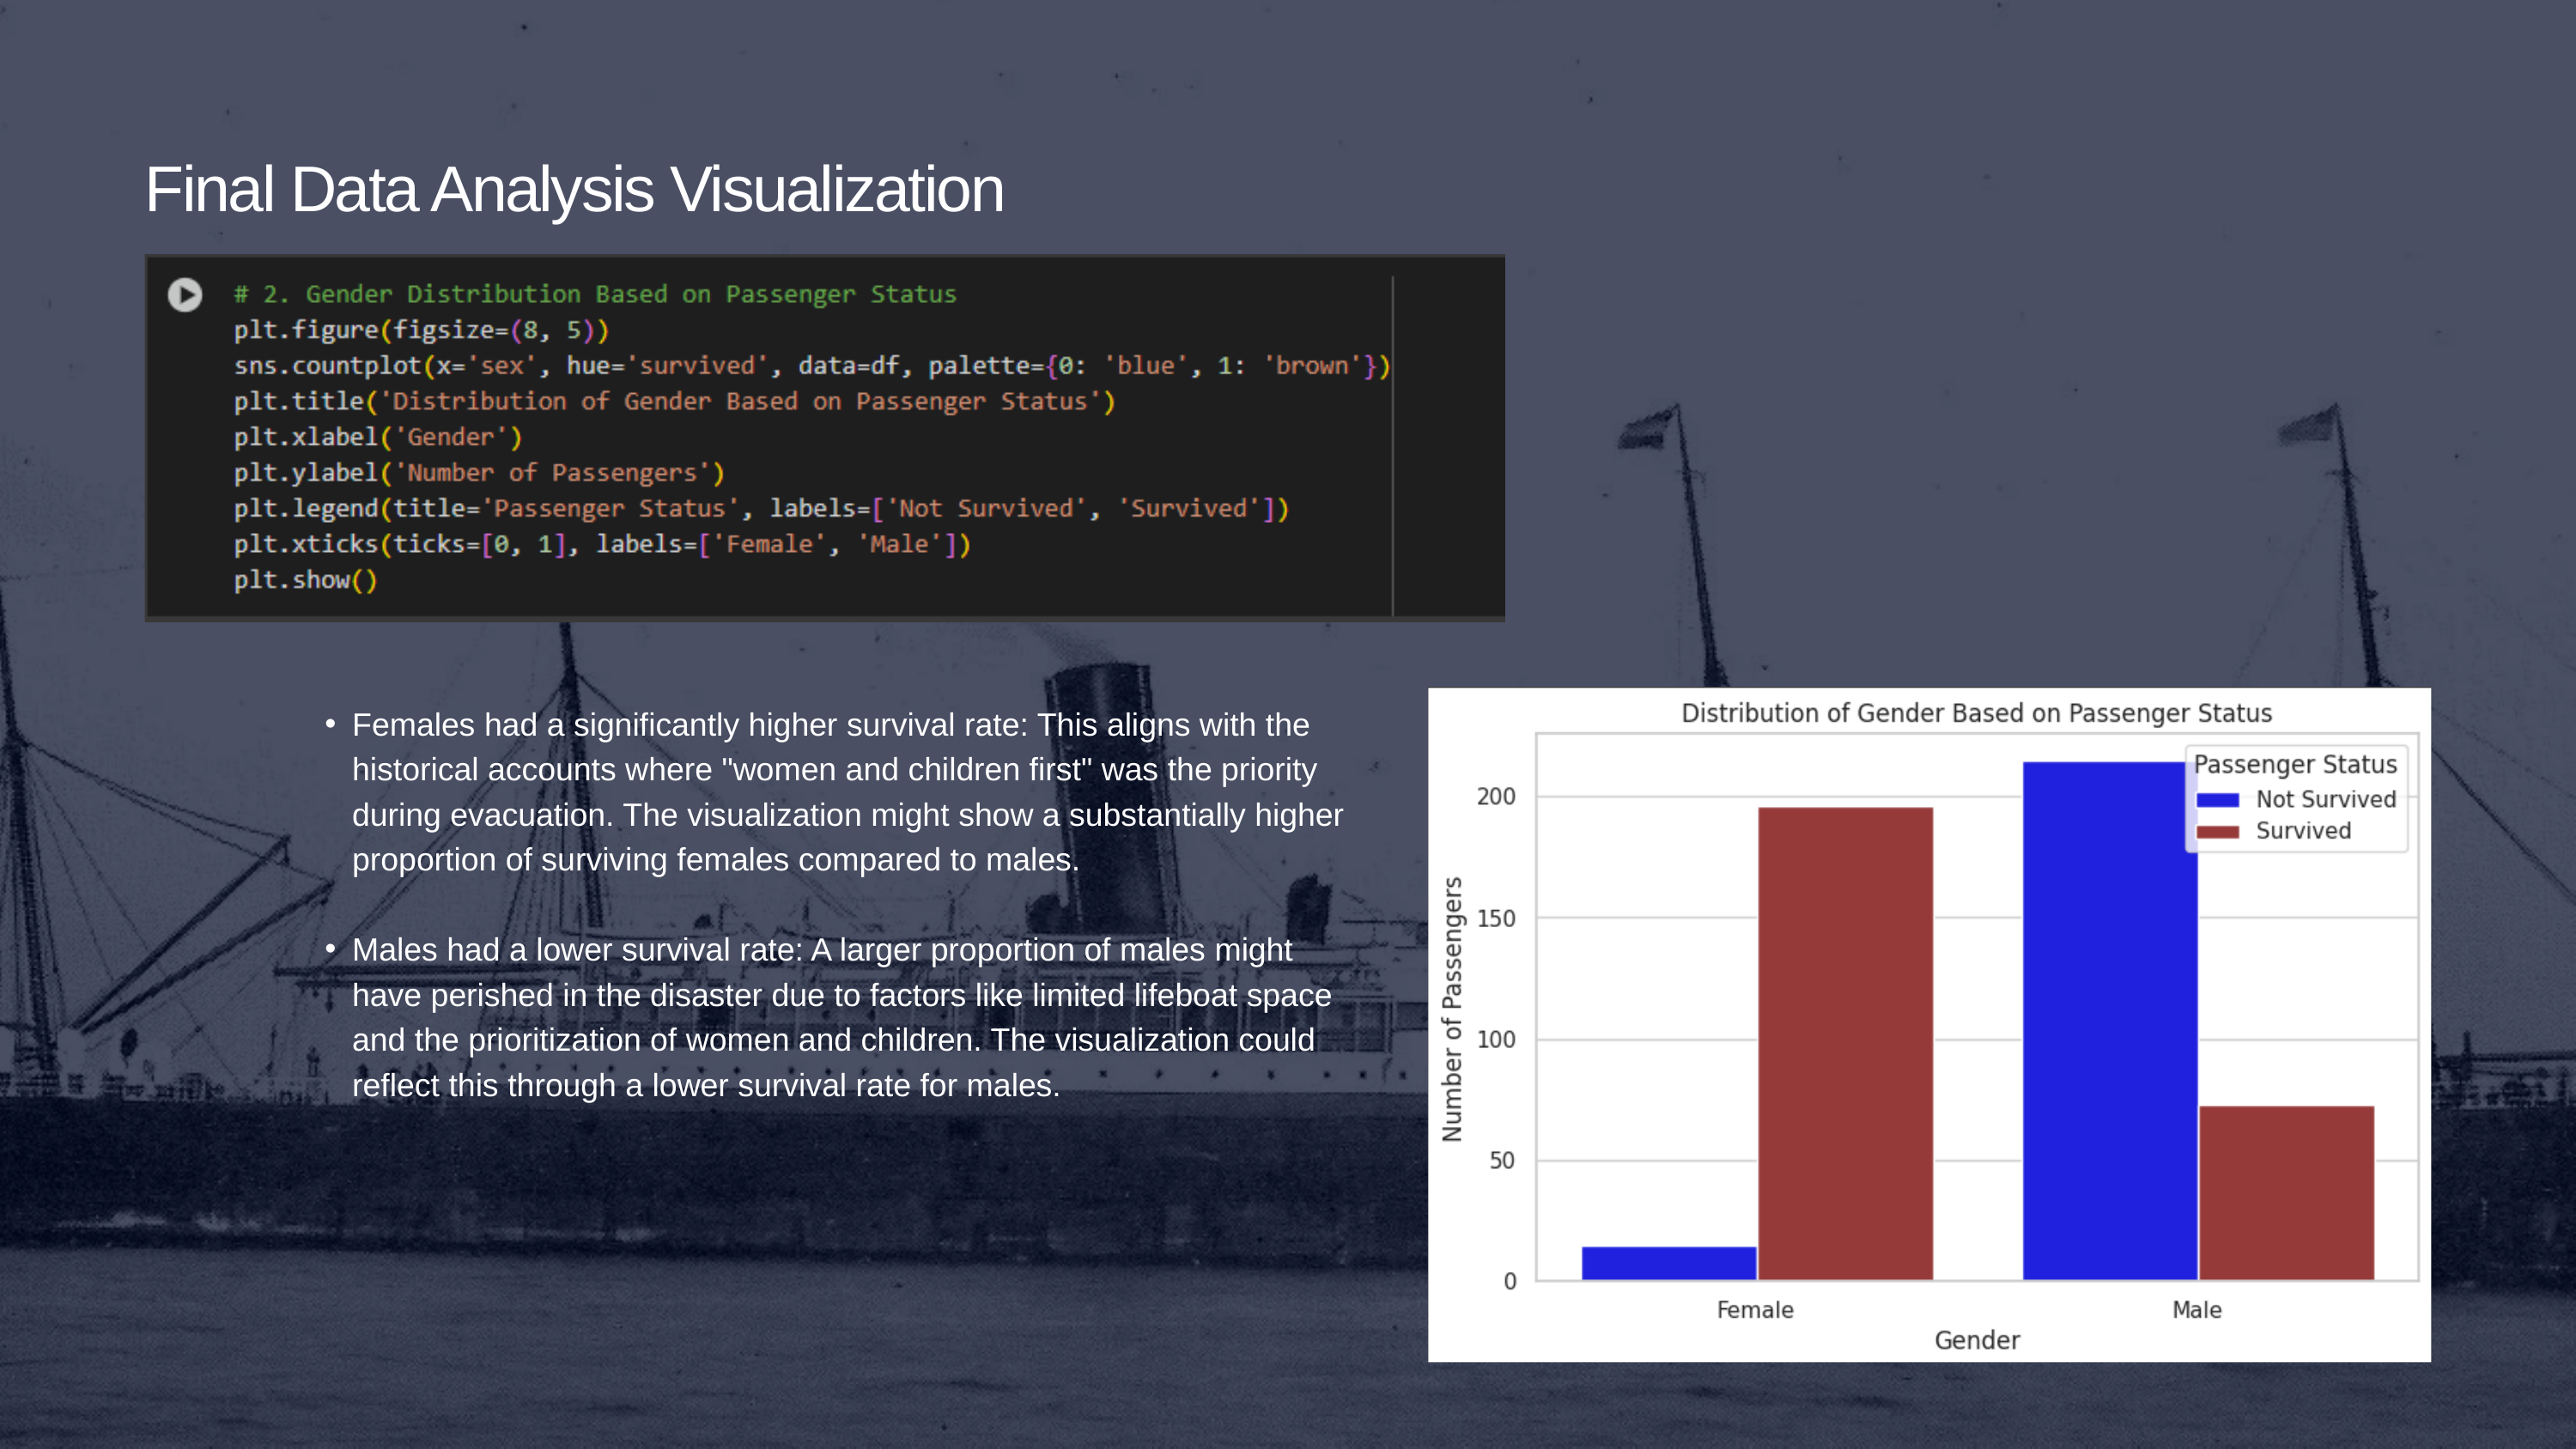

Final Data Analysis Visualization

Females had a significantly higher survival rate: This aligns with the historical accounts where "women and children first" was the priority during evacuation. The visualization might show a substantially higher proportion of surviving females compared to males.

Males had a lower survival rate: A larger proportion of males might have perished in the disaster due to factors like limited lifeboat space and the prioritization of women and children. The visualization could reflect this through a lower survival rate for males.